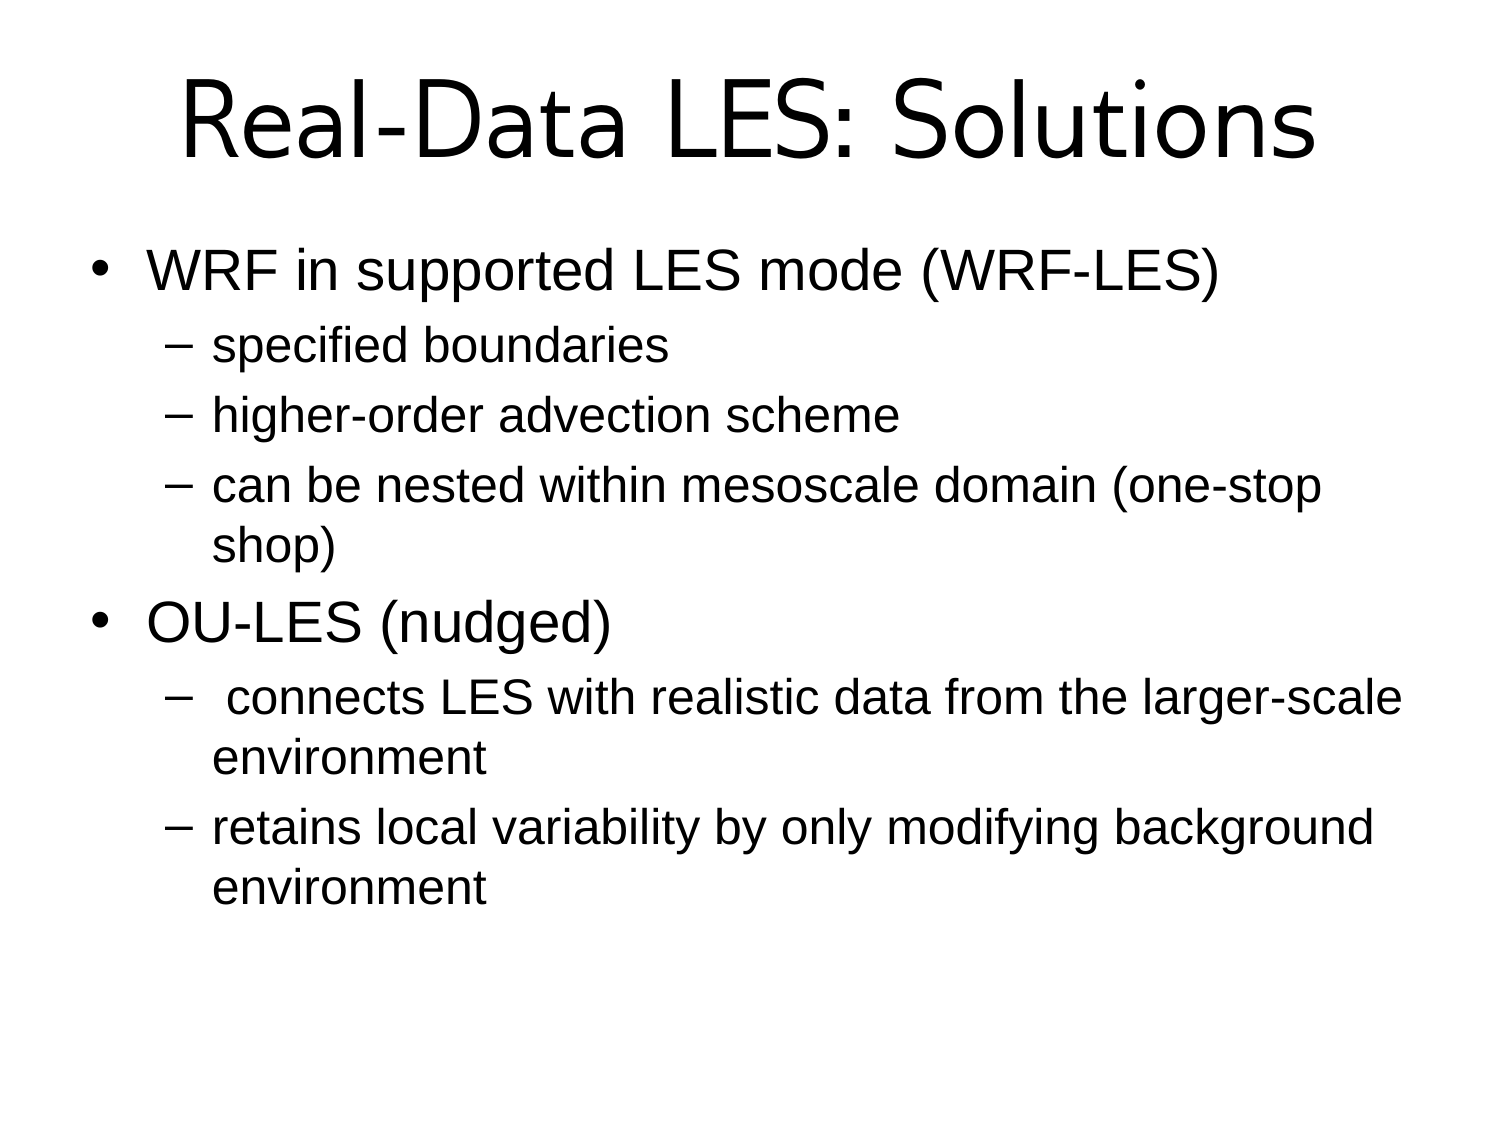

# Real-Data LES: Solutions
WRF in supported LES mode (WRF-LES)
specified boundaries
higher-order advection scheme
can be nested within mesoscale domain (one-stop shop)
OU-LES (nudged)
 connects LES with realistic data from the larger-scale environment
retains local variability by only modifying background environment